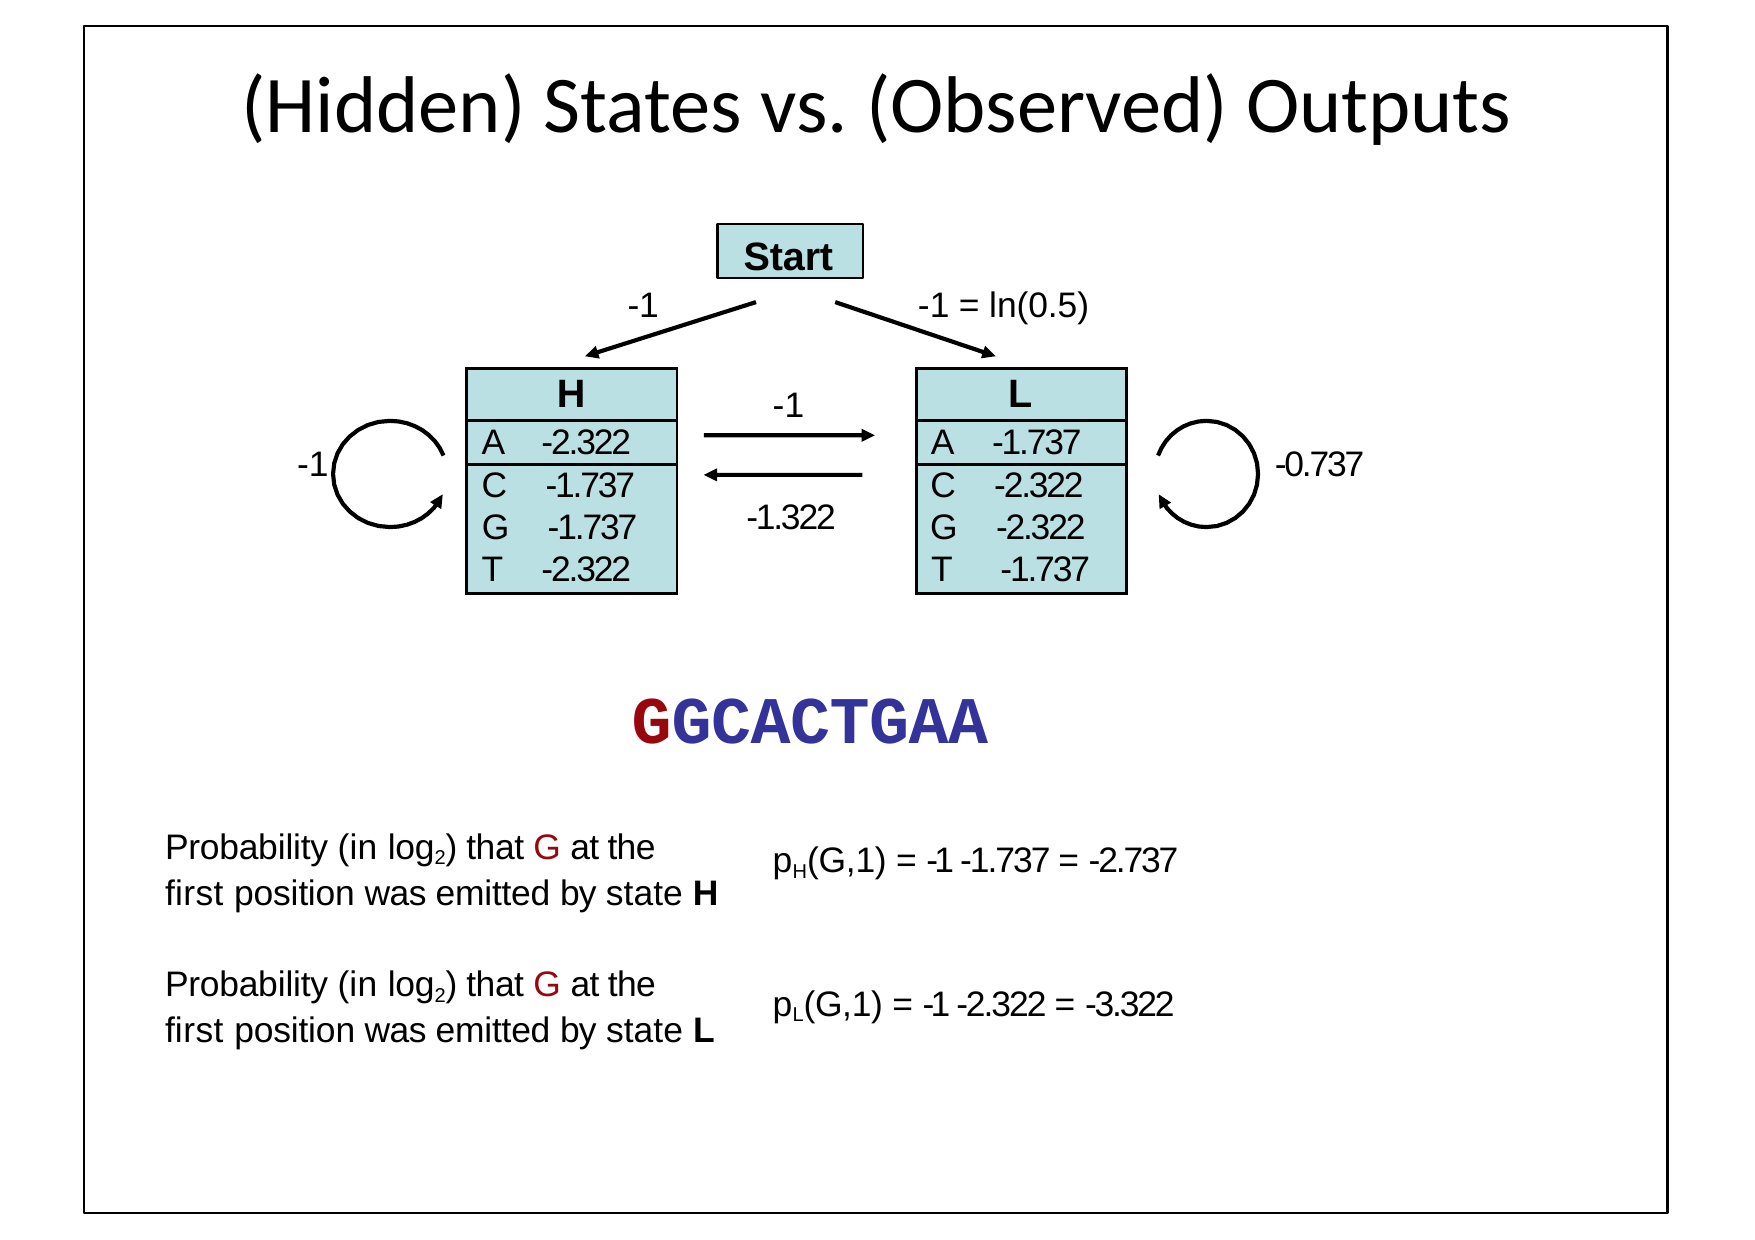

# (Hidden) States vs. (Observed) Outputs
Start
-­1
-­1 = ln(0.5)

| H |  |
| --- | --- |
| A | -­2.322 |
| C | -­1.737 |
| G | -­1.737 |
| T | -­2.322 |
| L |  |
| --- | --- |
| A | -­1.737 |
| C | -­2.322 |
| G | -­2.322 |
| T | -­1.737 |
-­1

-­1
-­0.737
-­1.322
GGCACTGAA
Probability (in log2) that G at the  first position was emitted by state H
pH(G,1) = -­1 -­1.737 = -­2.737
Probability (in log2) that G at the  first position was emitted by state L
pL(G,1) = -­1 -­2.322 = -­3.322